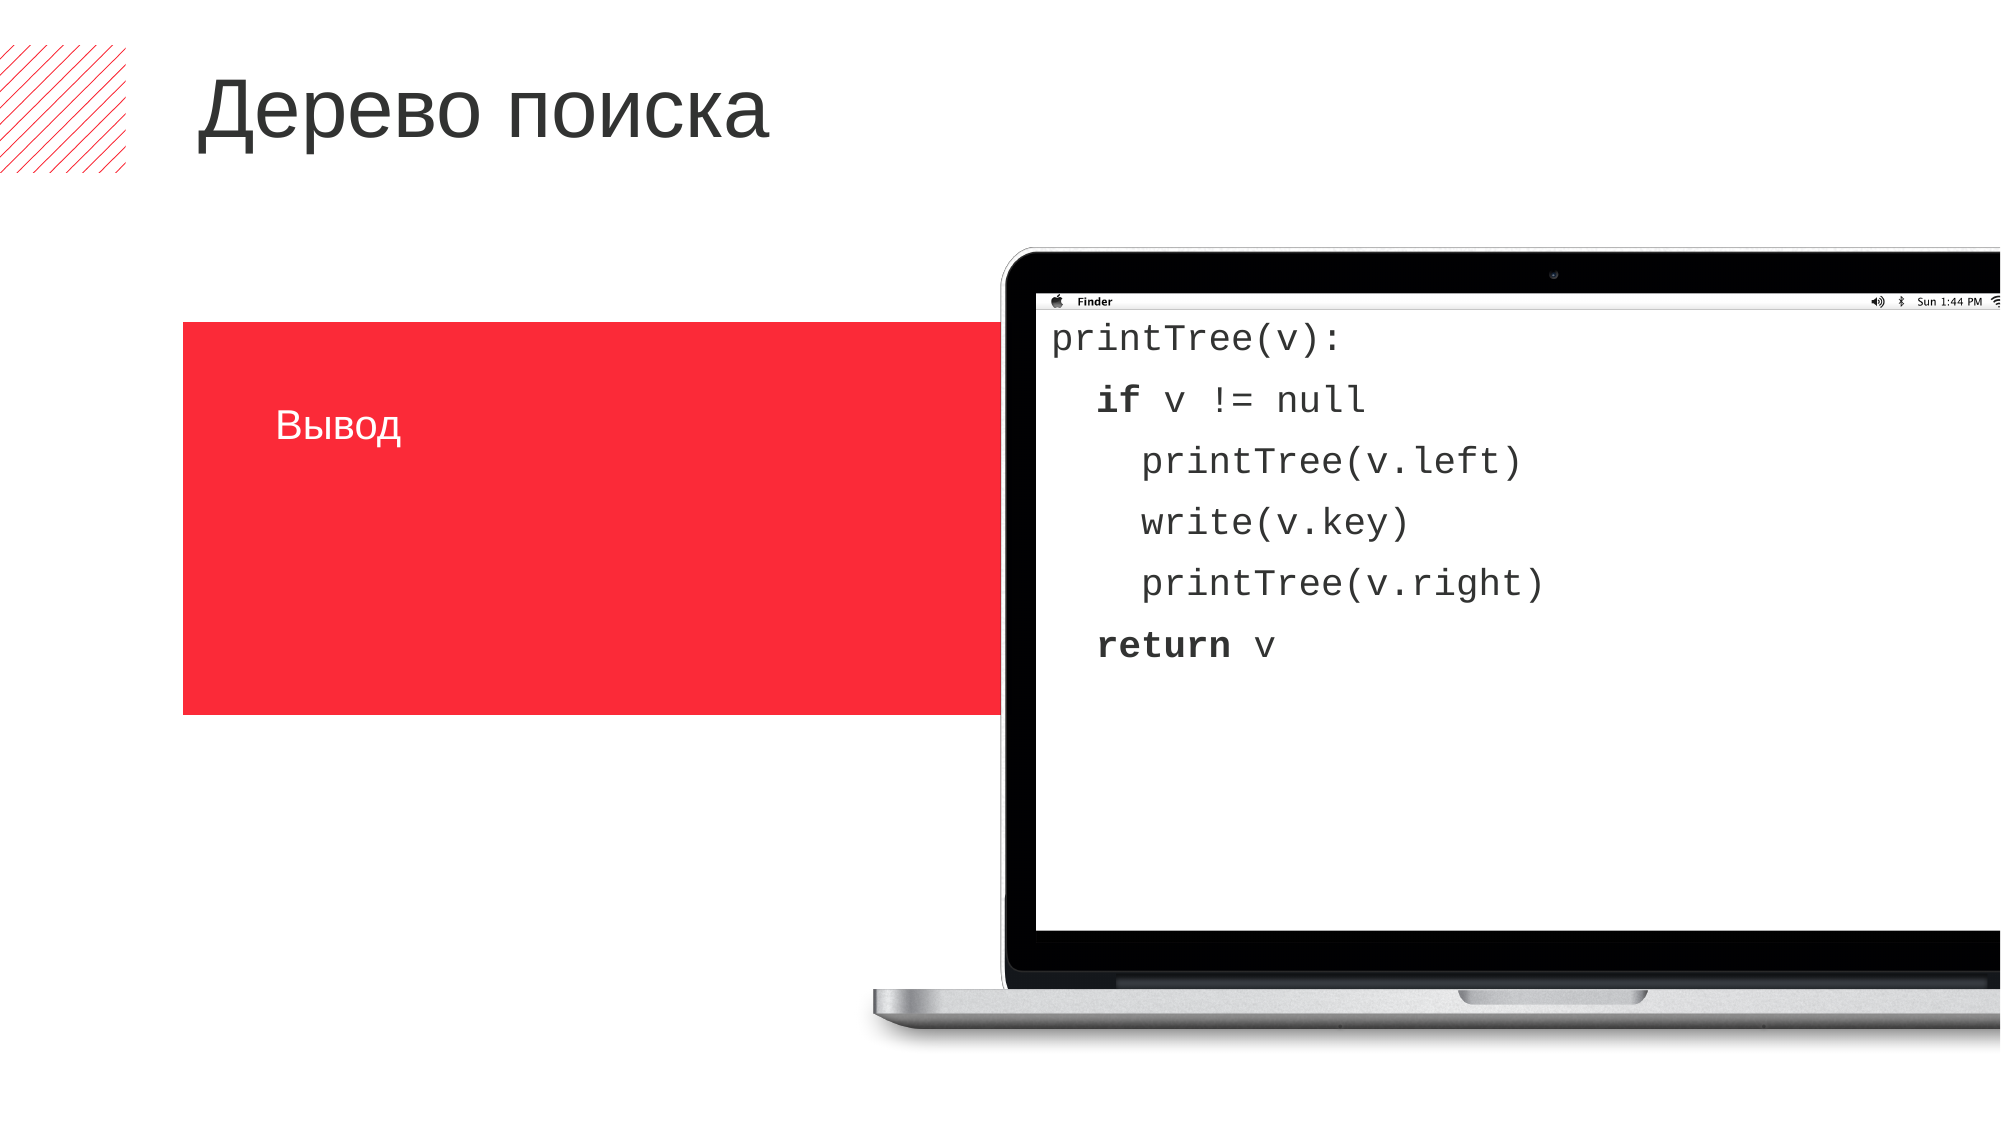

Дерево поиска
printTree(v):
  if v != null
    printTree(v.left)
    write(v.key)
    printTree(v.right)
  return v
Вывод